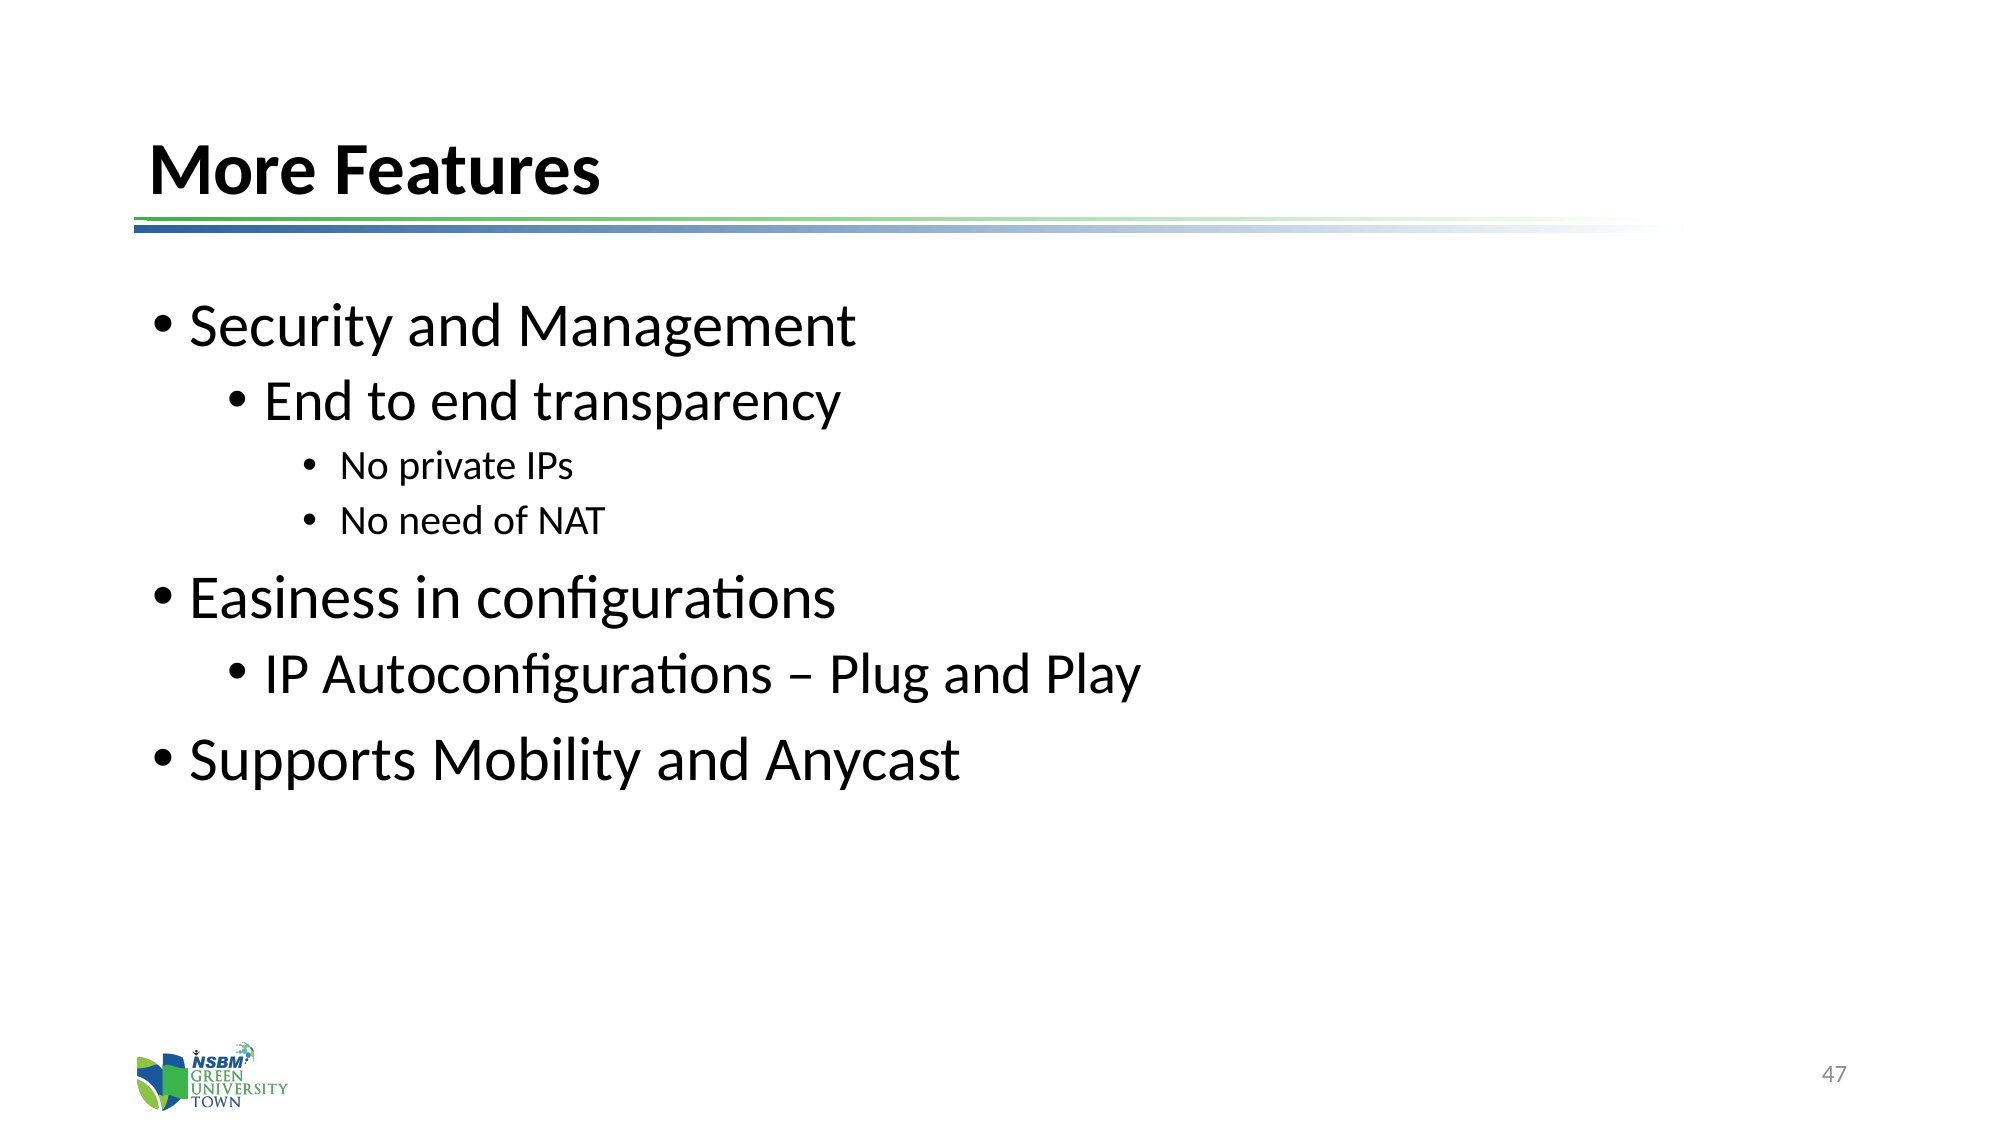

# More Features
Security and Management
End to end transparency
No private IPs
No need of NAT
Easiness in configurations
IP Autoconfigurations – Plug and Play
Supports Mobility and Anycast

47